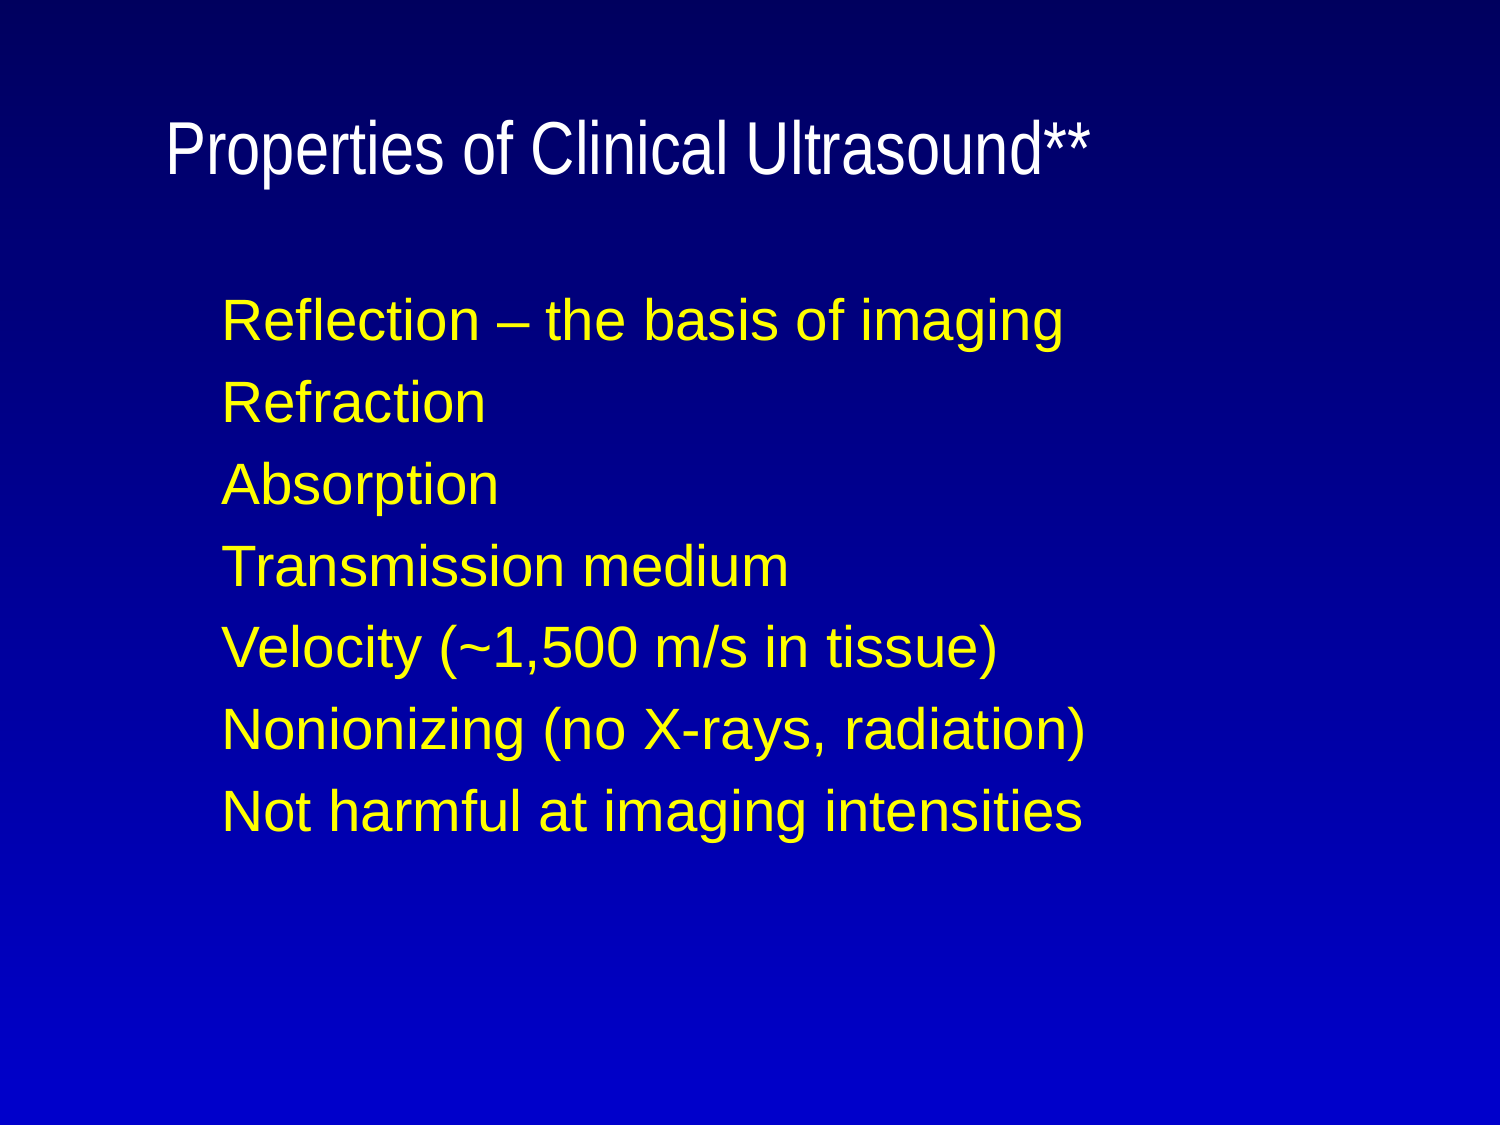

# Properties of Clinical Ultrasound**
Reflection – the basis of imaging
Refraction
Absorption
Transmission medium
Velocity (~1,500 m/s in tissue)
Nonionizing (no X-rays, radiation)
Not harmful at imaging intensities